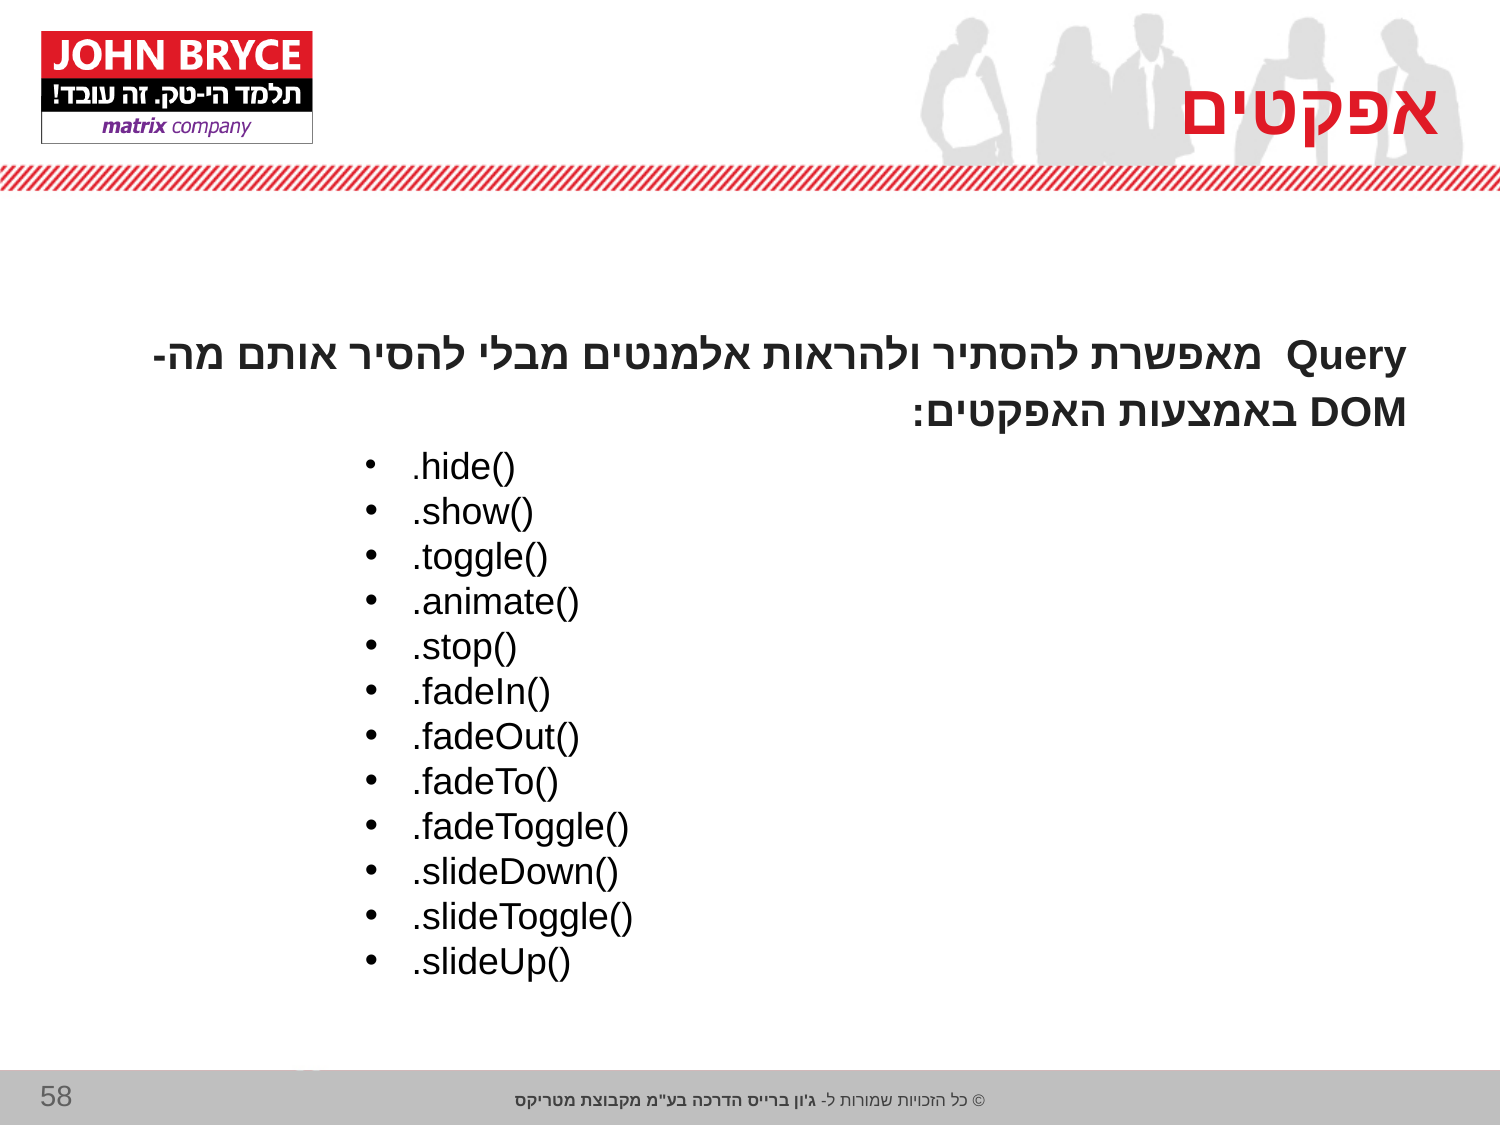

# אפקטים
jQuery מאפשרת להסתיר ולהראות אלמנטים מבלי להסיר אותם מה- DOM באמצעות האפקטים:

.hide()
.show()
.toggle()
.animate()
.stop()
.fadeIn()
.fadeOut()
.fadeTo()
.fadeToggle()
.slideDown()
.slideToggle()
.slideUp()